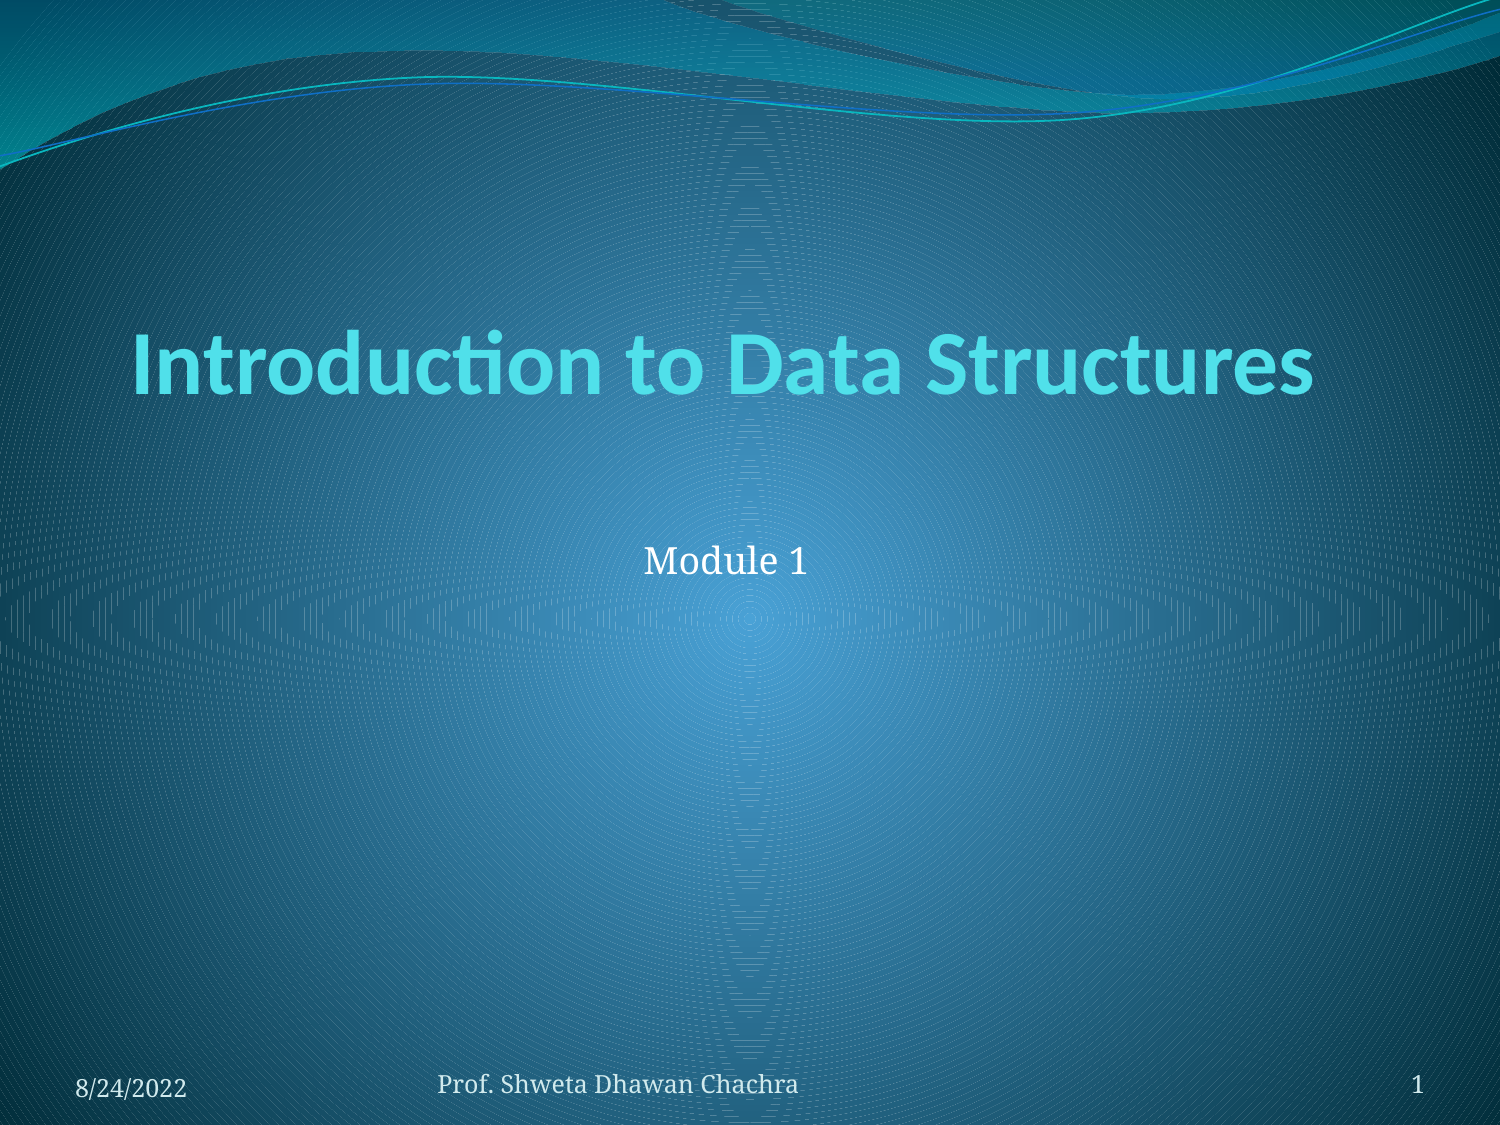

# Introduction to Data Structures
Module 1
8/24/2022
Prof. Shweta Dhawan Chachra
1